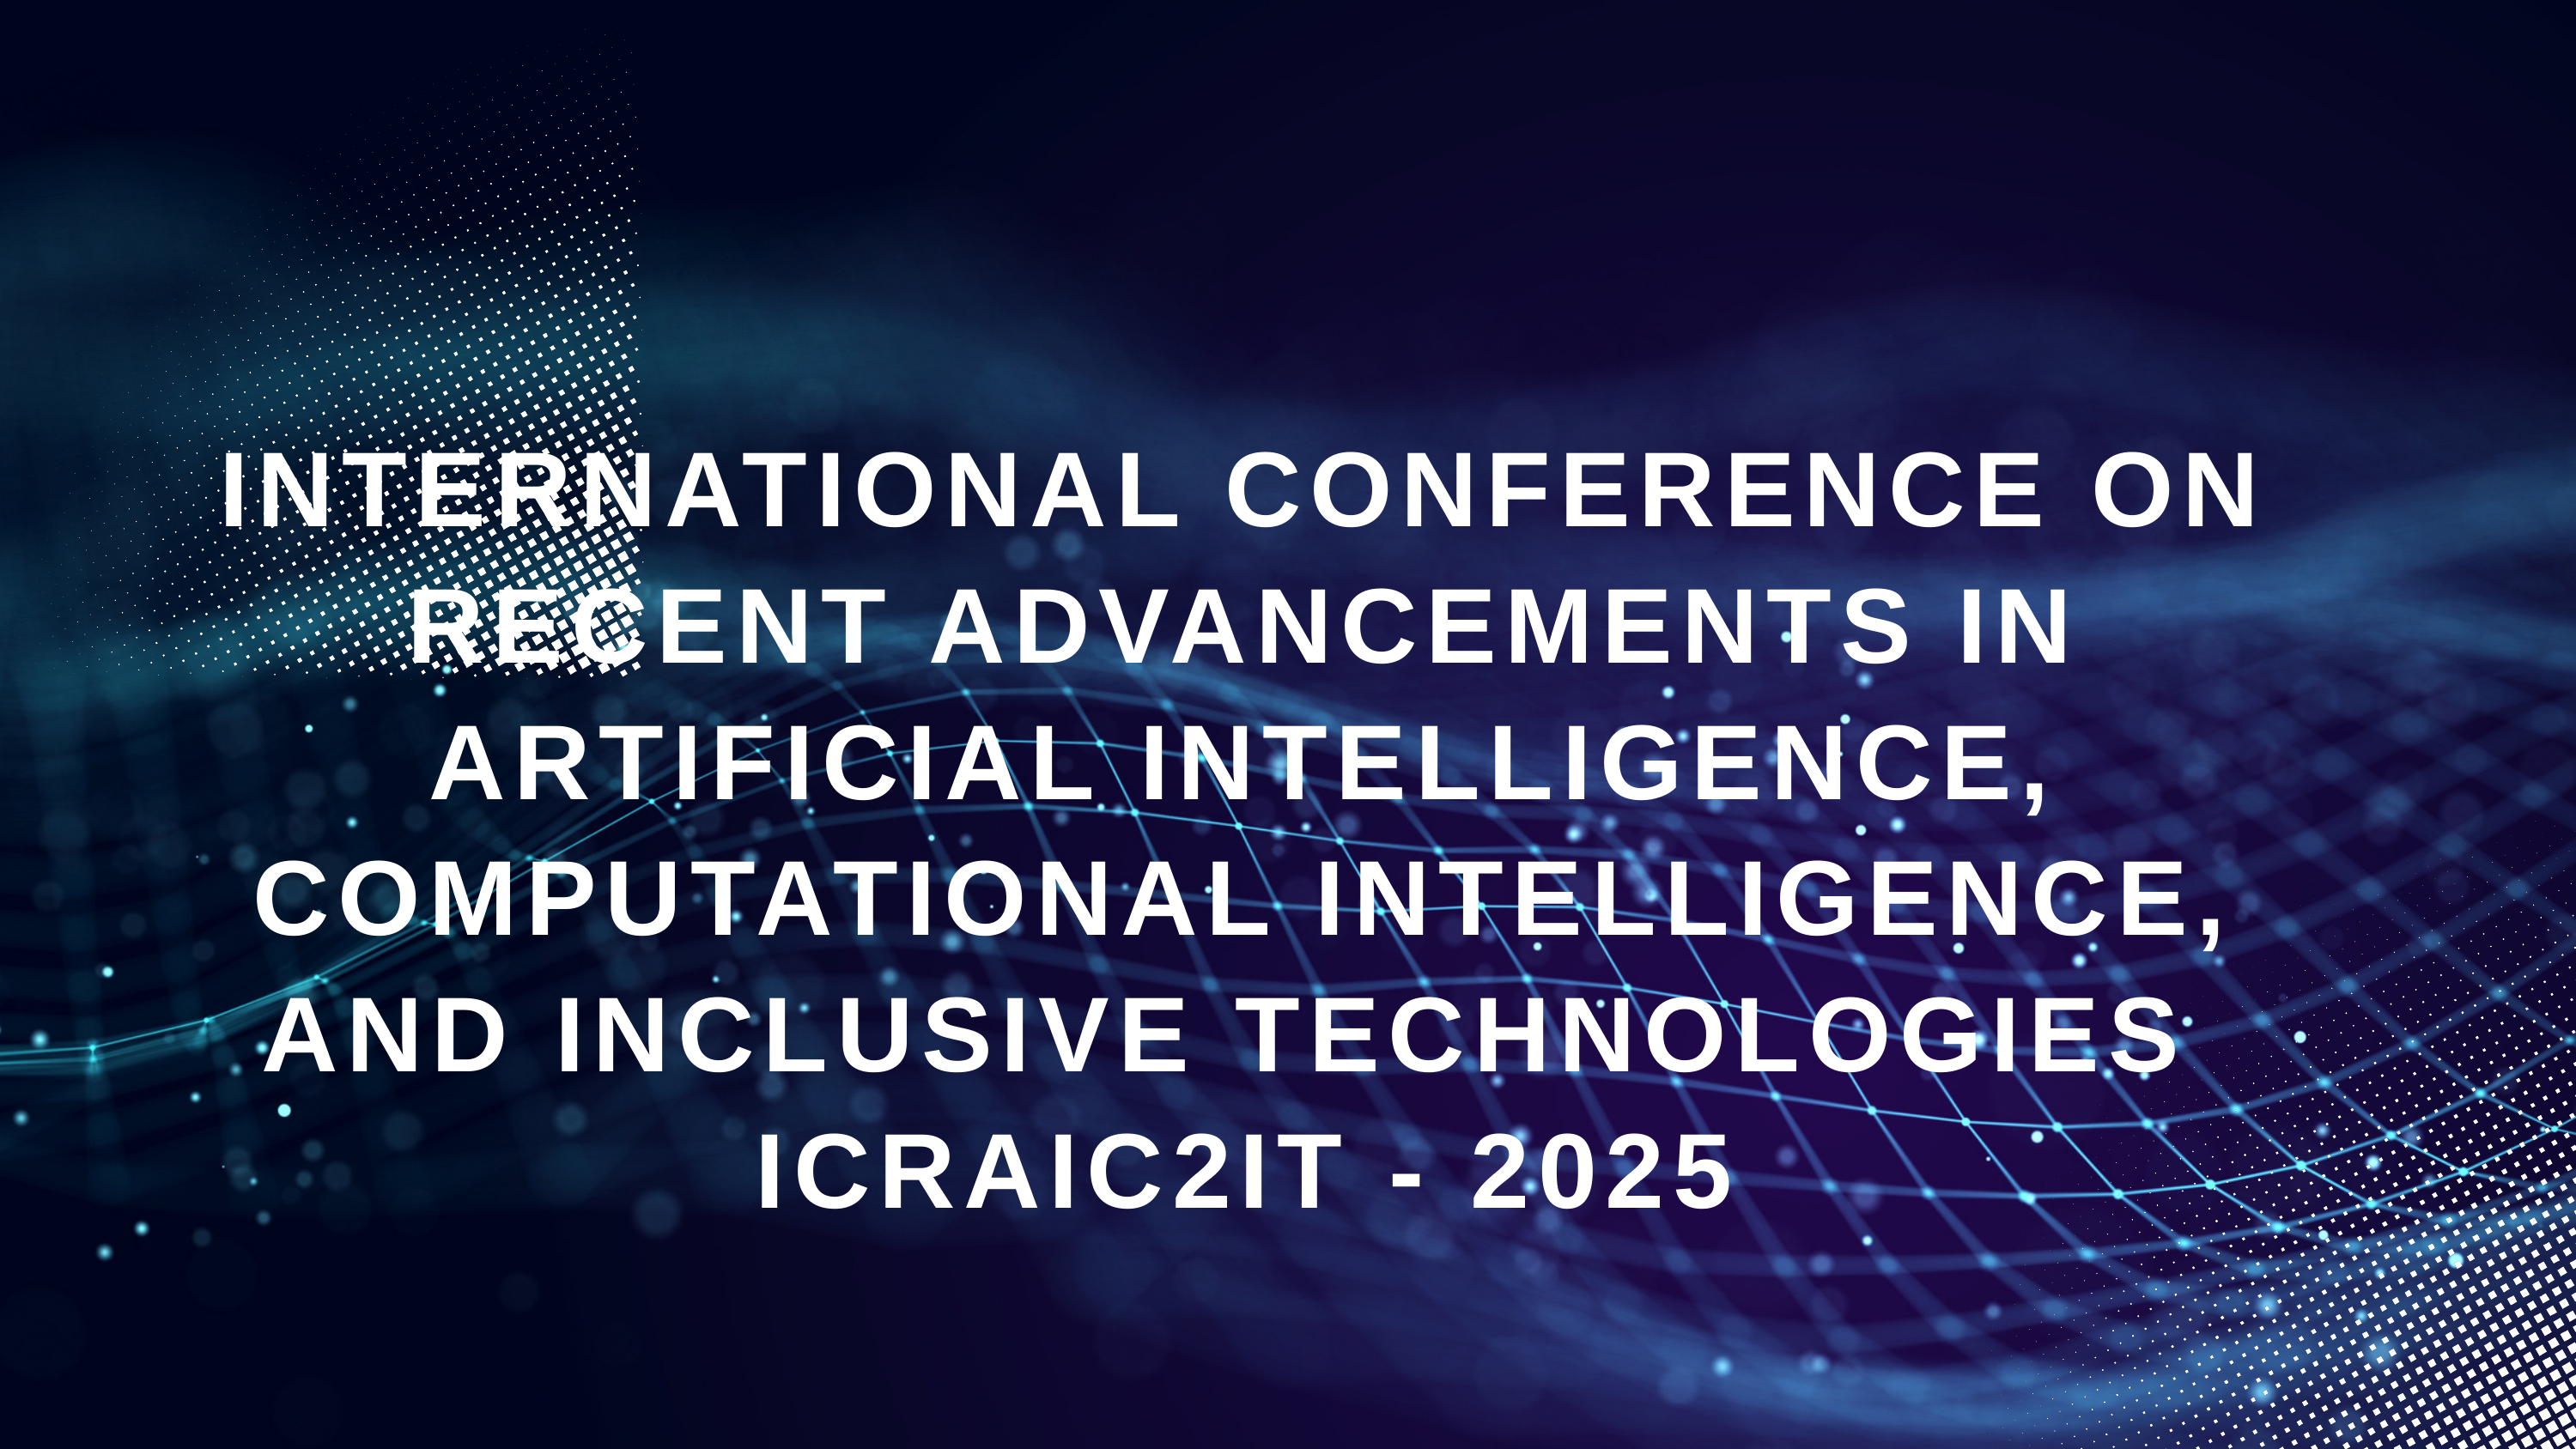

INTERNATIONAL CONFERENCE ON RECENT ADVANCEMENTS IN ARTIFICIAL INTELLIGENCE, COMPUTATIONAL INTELLIGENCE, AND INCLUSIVE TECHNOLOGIES  ICRAIC2IT - 2025